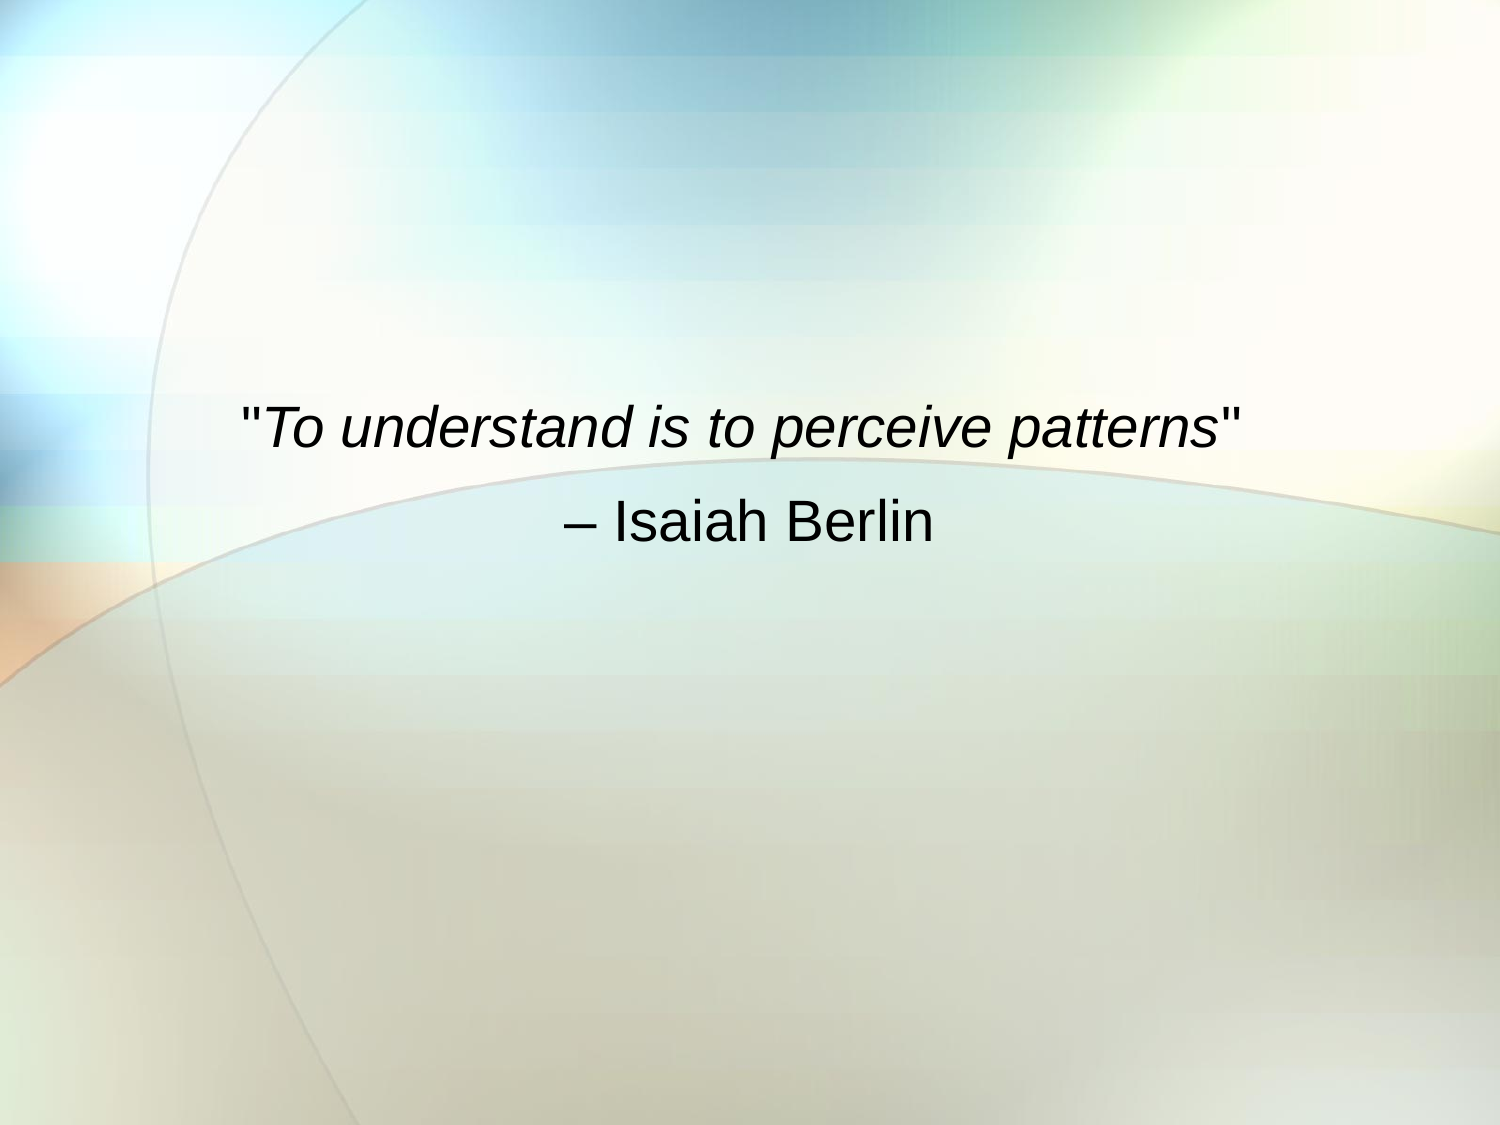

"To understand is to perceive patterns"
– Isaiah Berlin